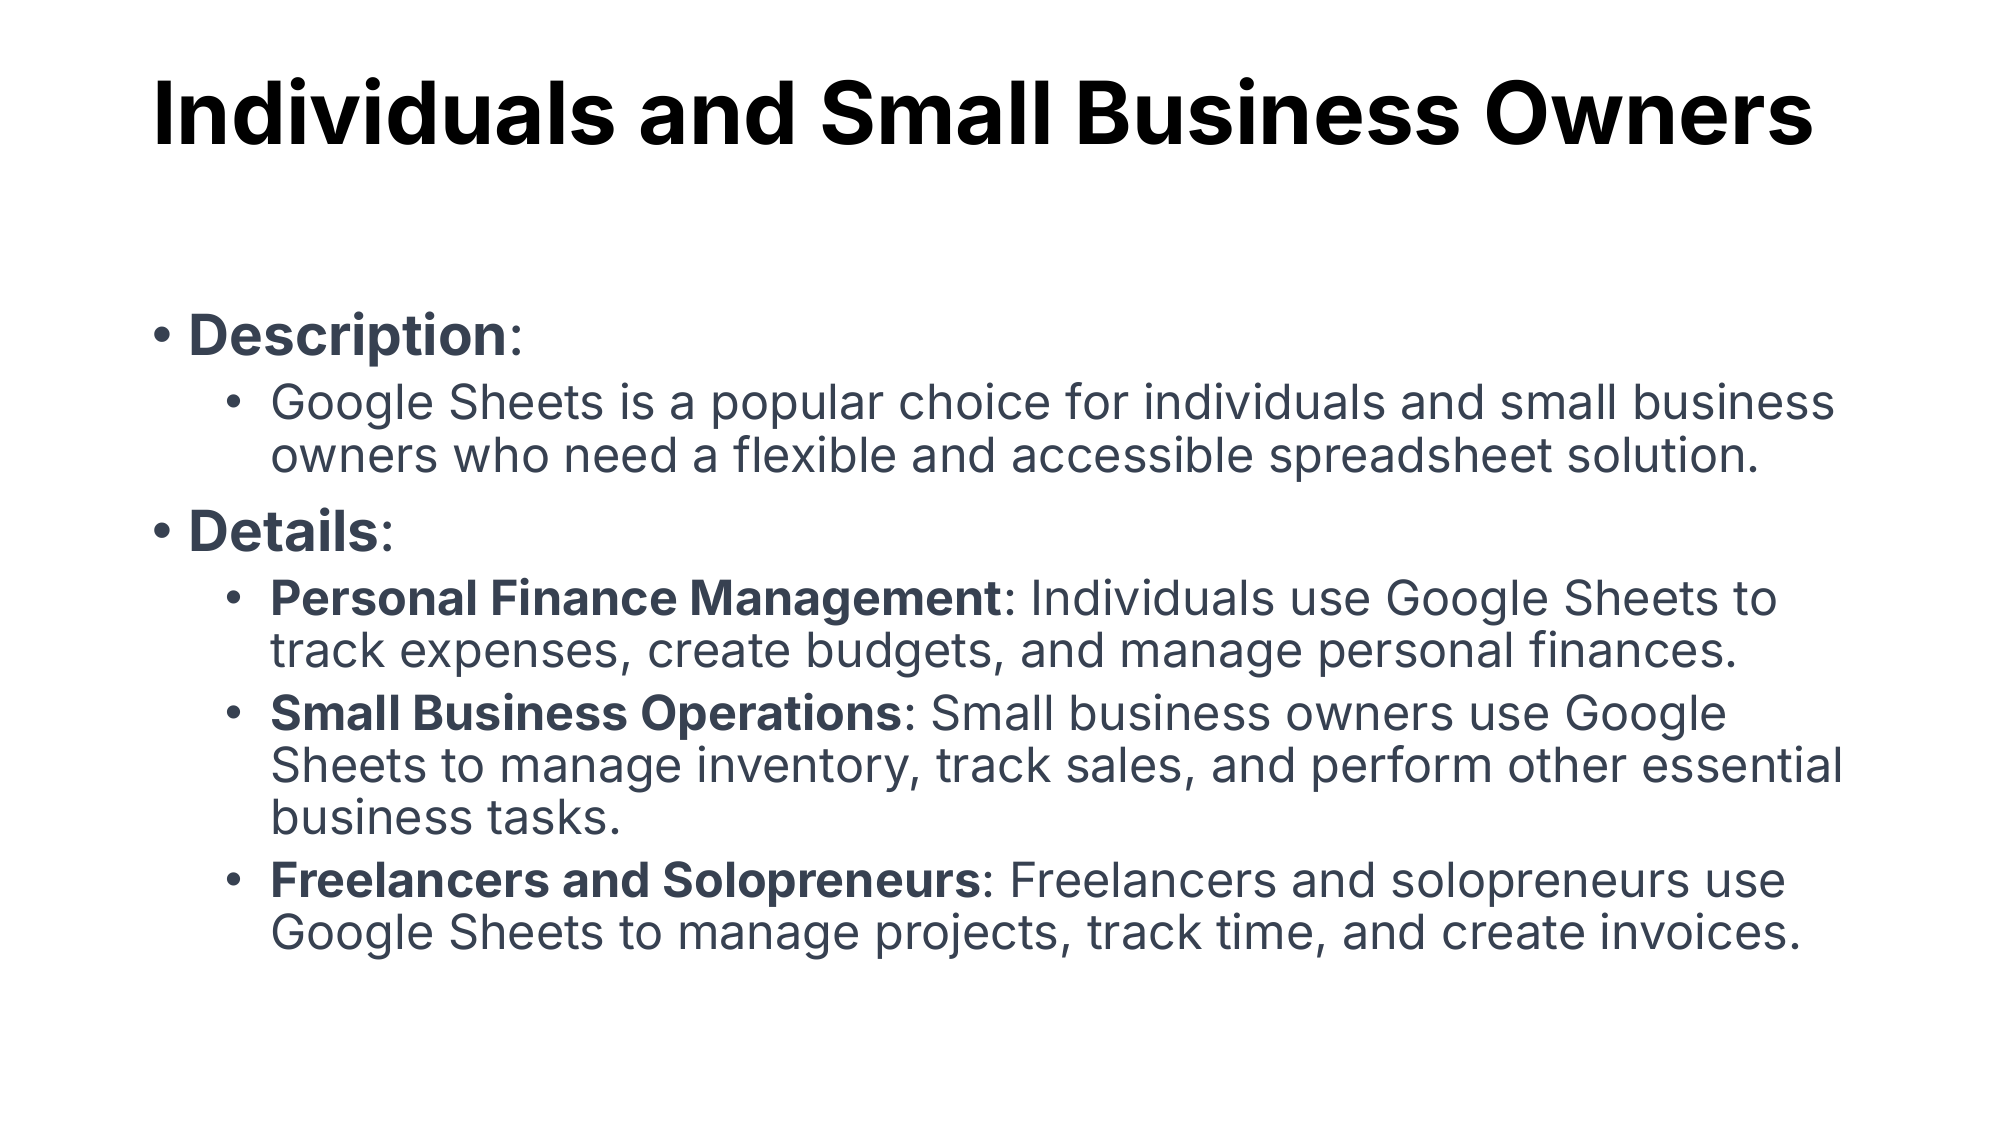

# Individuals and Small Business Owners
Description:
Google Sheets is a popular choice for individuals and small business owners who need a flexible and accessible spreadsheet solution.
Details:
Personal Finance Management: Individuals use Google Sheets to track expenses, create budgets, and manage personal finances.
Small Business Operations: Small business owners use Google Sheets to manage inventory, track sales, and perform other essential business tasks.
Freelancers and Solopreneurs: Freelancers and solopreneurs use Google Sheets to manage projects, track time, and create invoices.